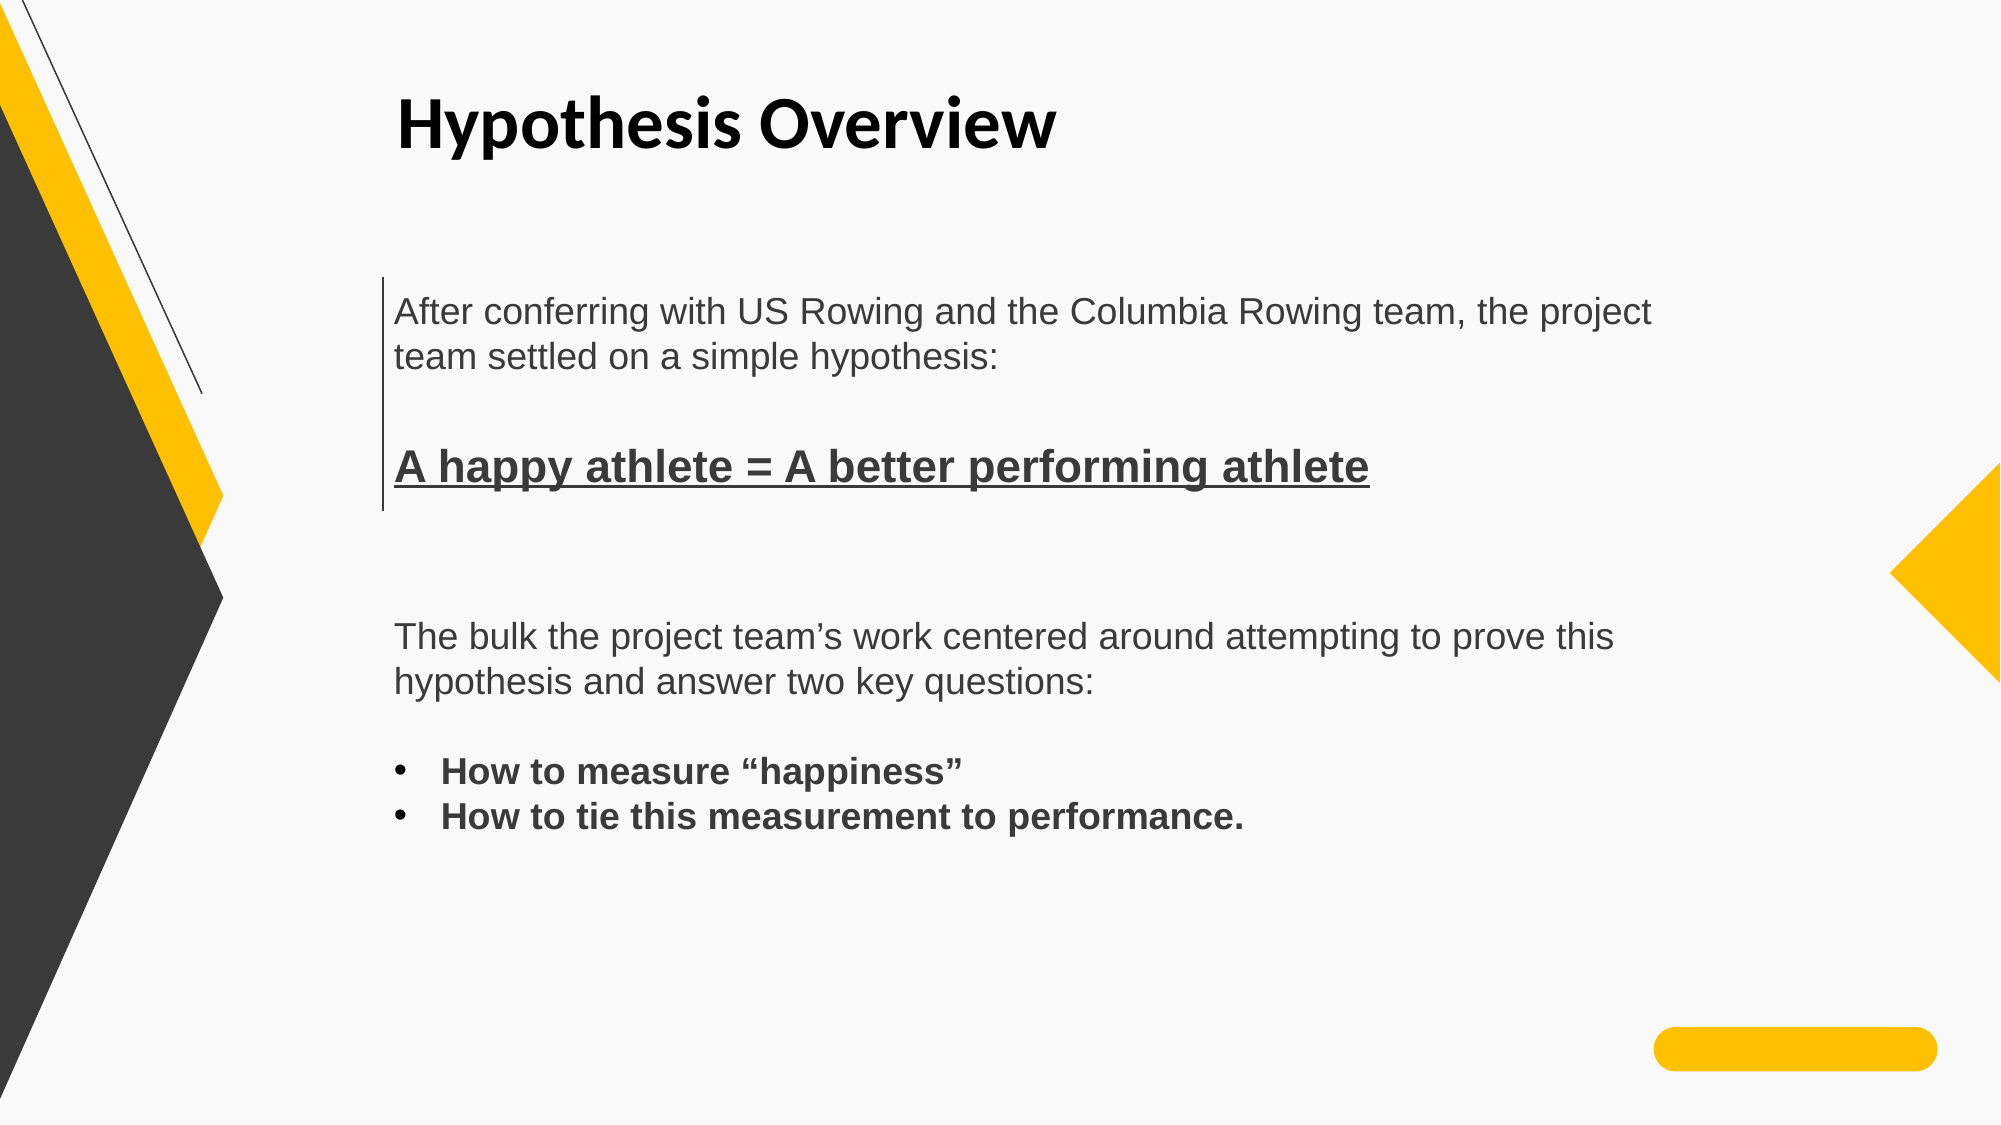

Hypothesis Overview

After conferring with US Rowing and the Columbia Rowing team, the project team settled on a simple hypothesis:
A happy athlete = A better performing athlete

The bulk the project team’s work centered around attempting to prove this hypothesis and answer two key questions:

How to measure “happiness”
How to tie this measurement to performance.